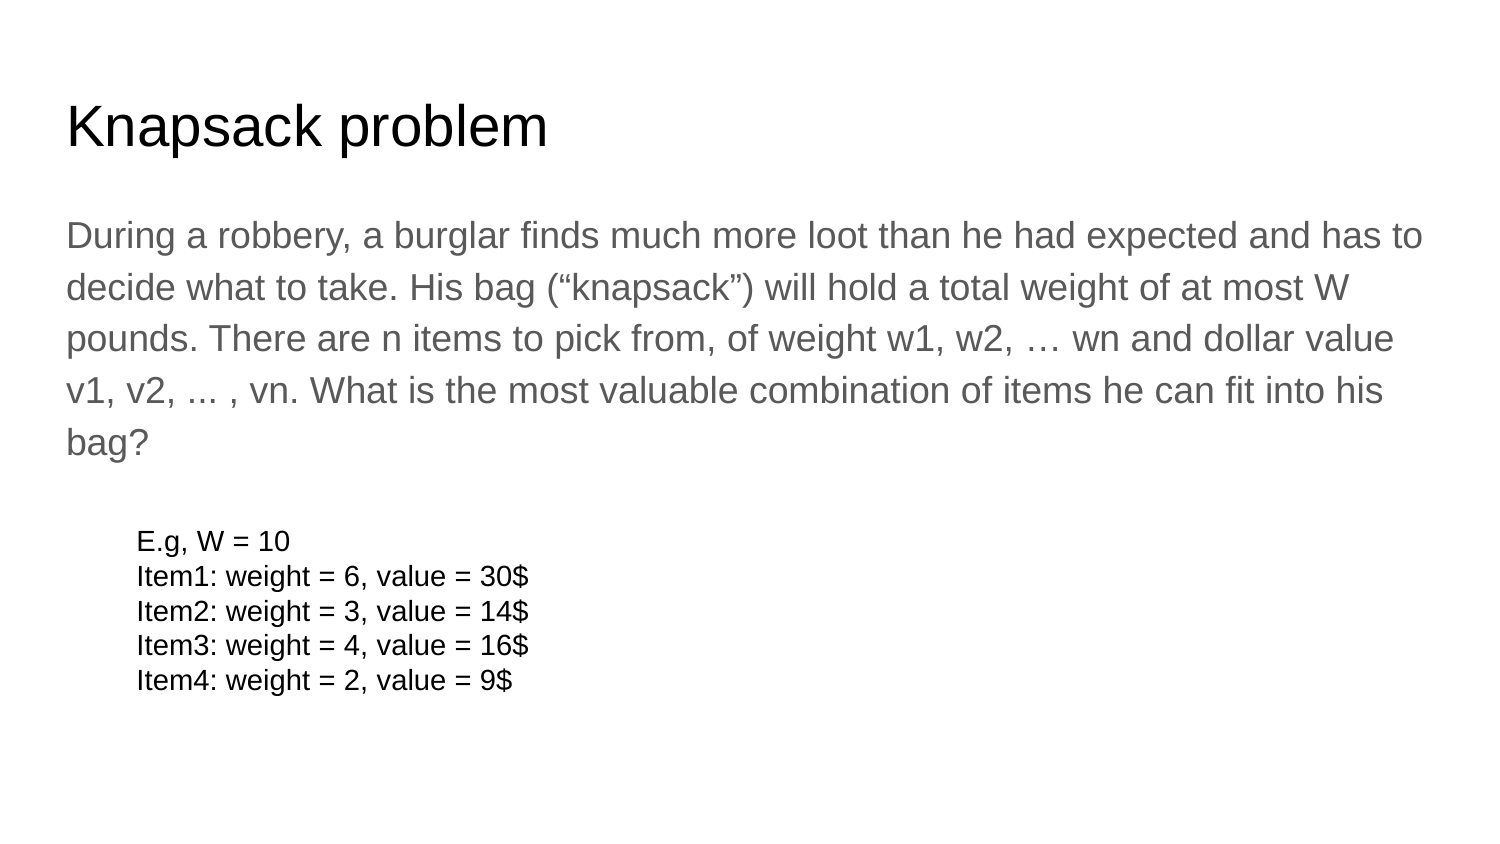

# Knapsack problem
During a robbery, a burglar finds much more loot than he had expected and has to decide what to take. His bag (“knapsack”) will hold a total weight of at most W pounds. There are n items to pick from, of weight w1, w2, … wn and dollar value v1, v2, ... , vn. What is the most valuable combination of items he can fit into his bag?
E.g, W = 10
Item1: weight = 6, value = 30$
Item2: weight = 3, value = 14$
Item3: weight = 4, value = 16$
Item4: weight = 2, value = 9$